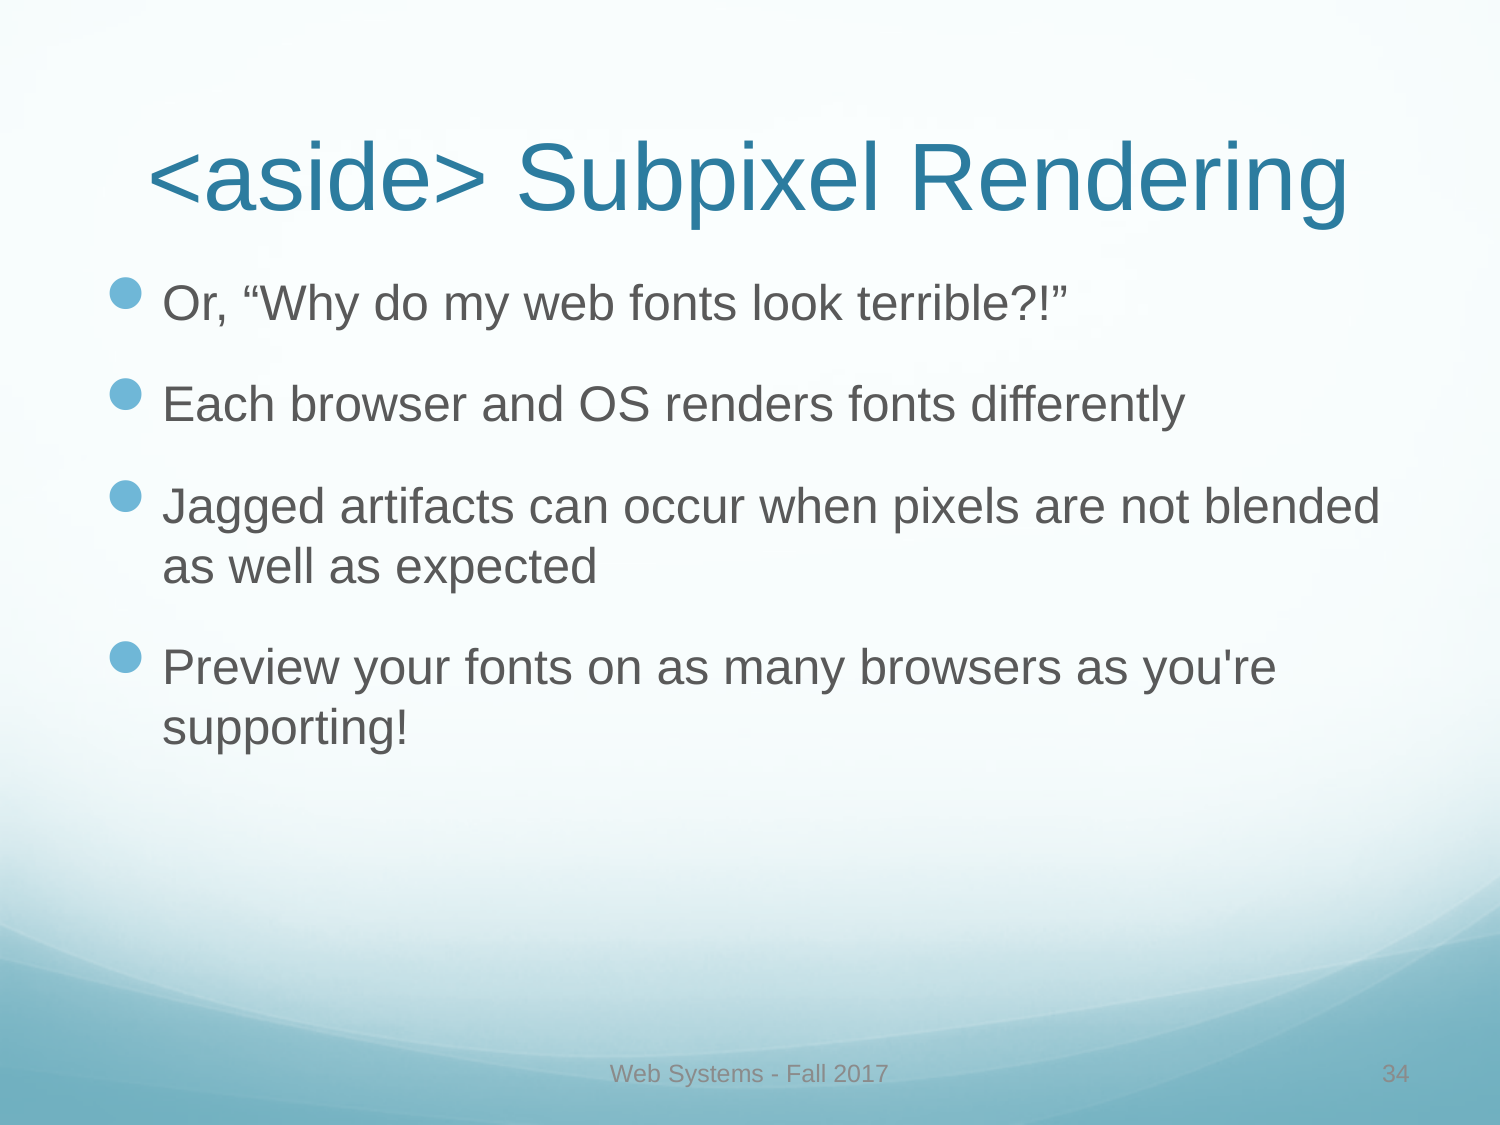

# <aside> Subpixel Rendering
Or, “Why do my web fonts look terrible?!”
Each browser and OS renders fonts differently
Jagged artifacts can occur when pixels are not blended as well as expected
Preview your fonts on as many browsers as you're supporting!

Web Systems - Fall 2017
34